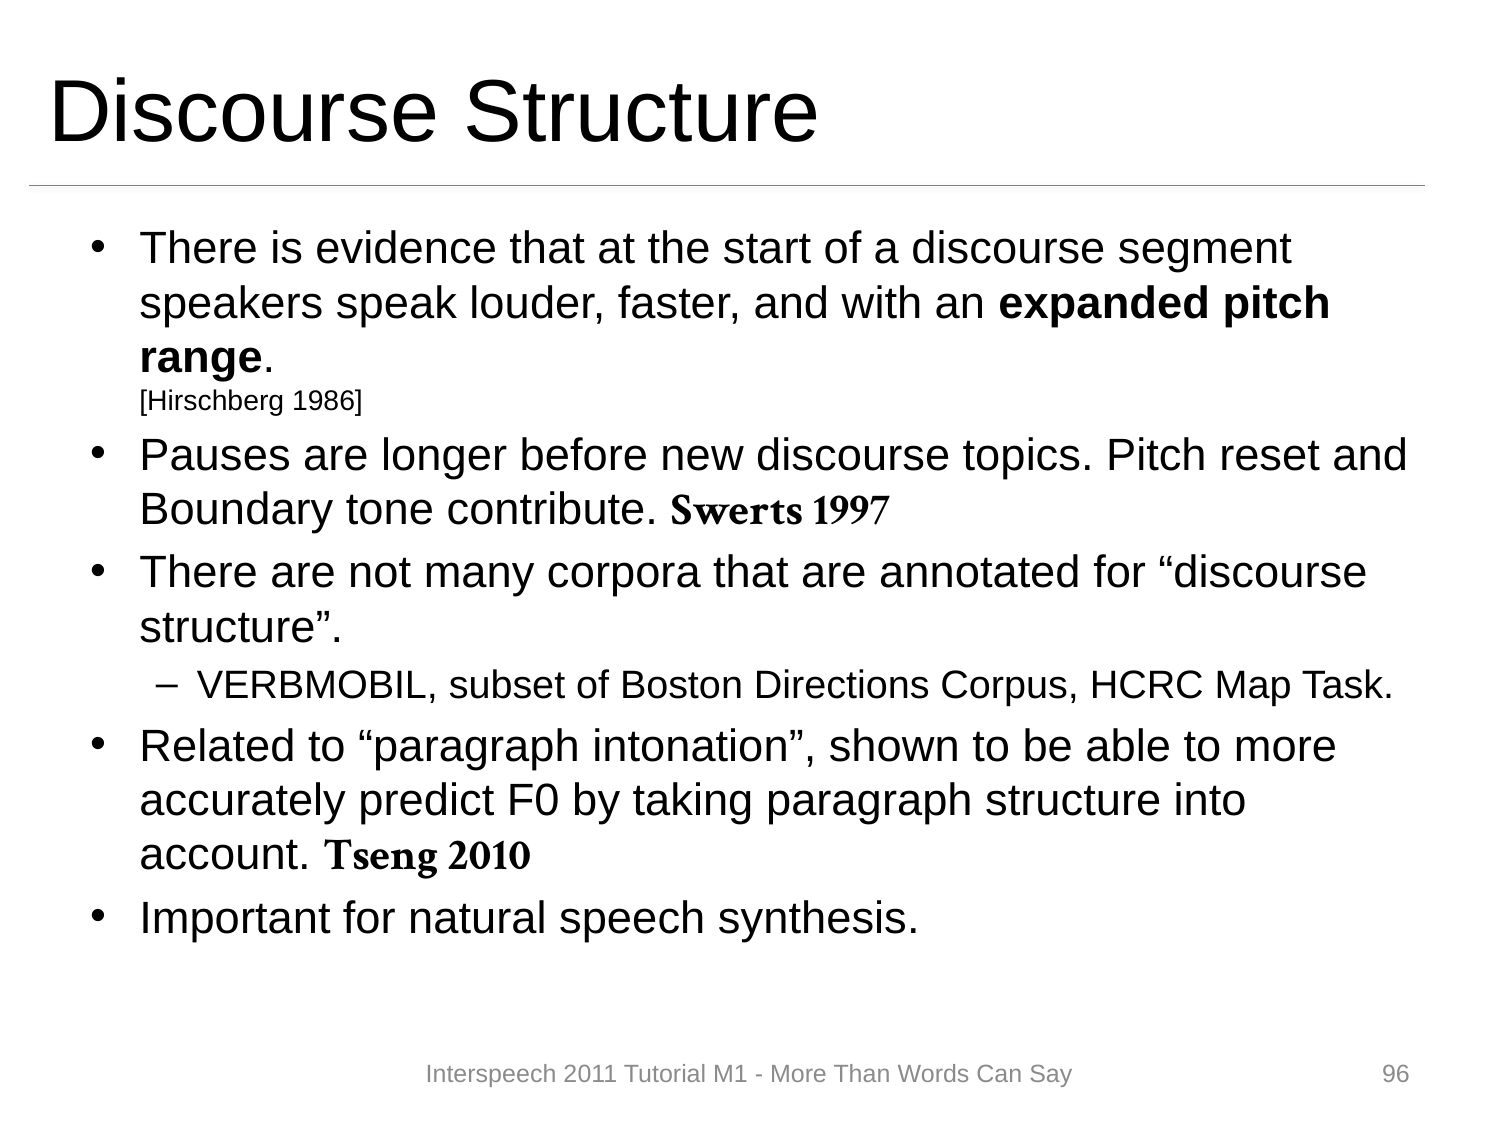

# Discourse Structure
There is evidence that at the start of a discourse segment speakers speak louder, faster, and with an expanded pitch range.
[Hirschberg 1986]
Pauses are longer before new discourse topics. Pitch reset and Boundary tone contribute. Swerts 1997
There are not many corpora that are annotated for “discourse structure”.
VERBMOBIL, subset of Boston Directions Corpus, HCRC Map Task.
Related to “paragraph intonation”, shown to be able to more accurately predict F0 by taking paragraph structure into account. Tseng 2010
Important for natural speech synthesis.

Interspeech 2011 Tutorial M1 - More Than Words Can Say
96